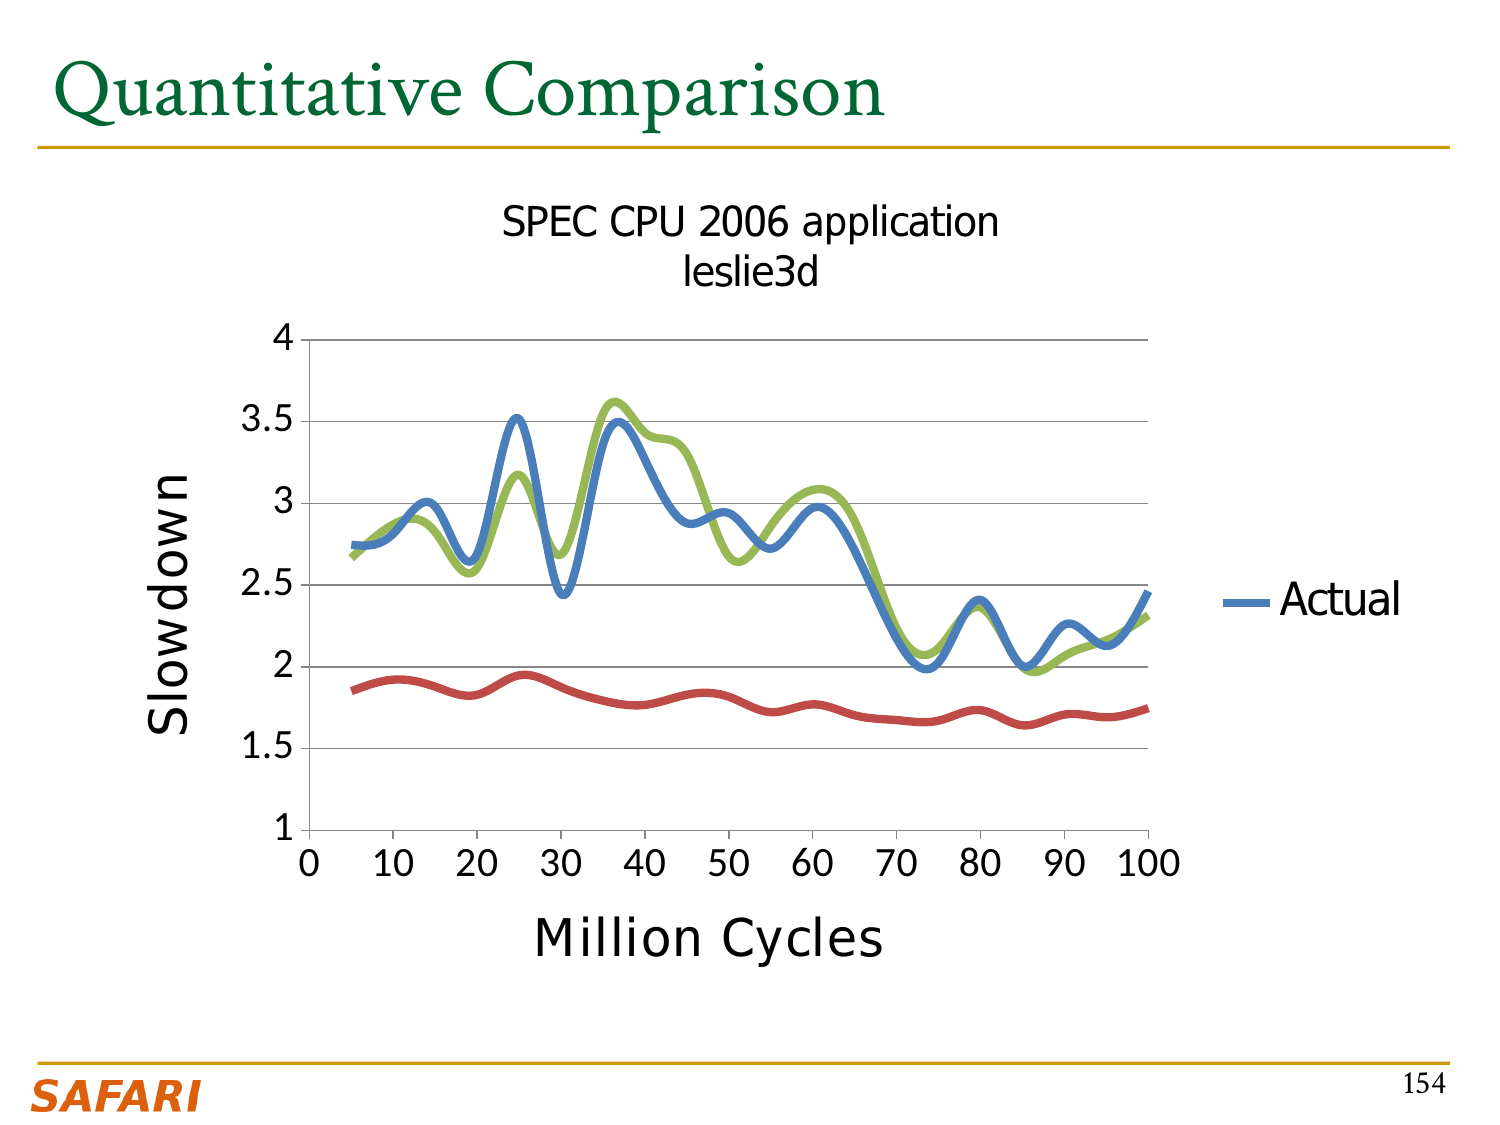

# Quantitative Comparison
SPEC CPU 2006 application
leslie3d

### Chart

| Category | Actual | STFM | MISE |
|---|---|---|---|

154